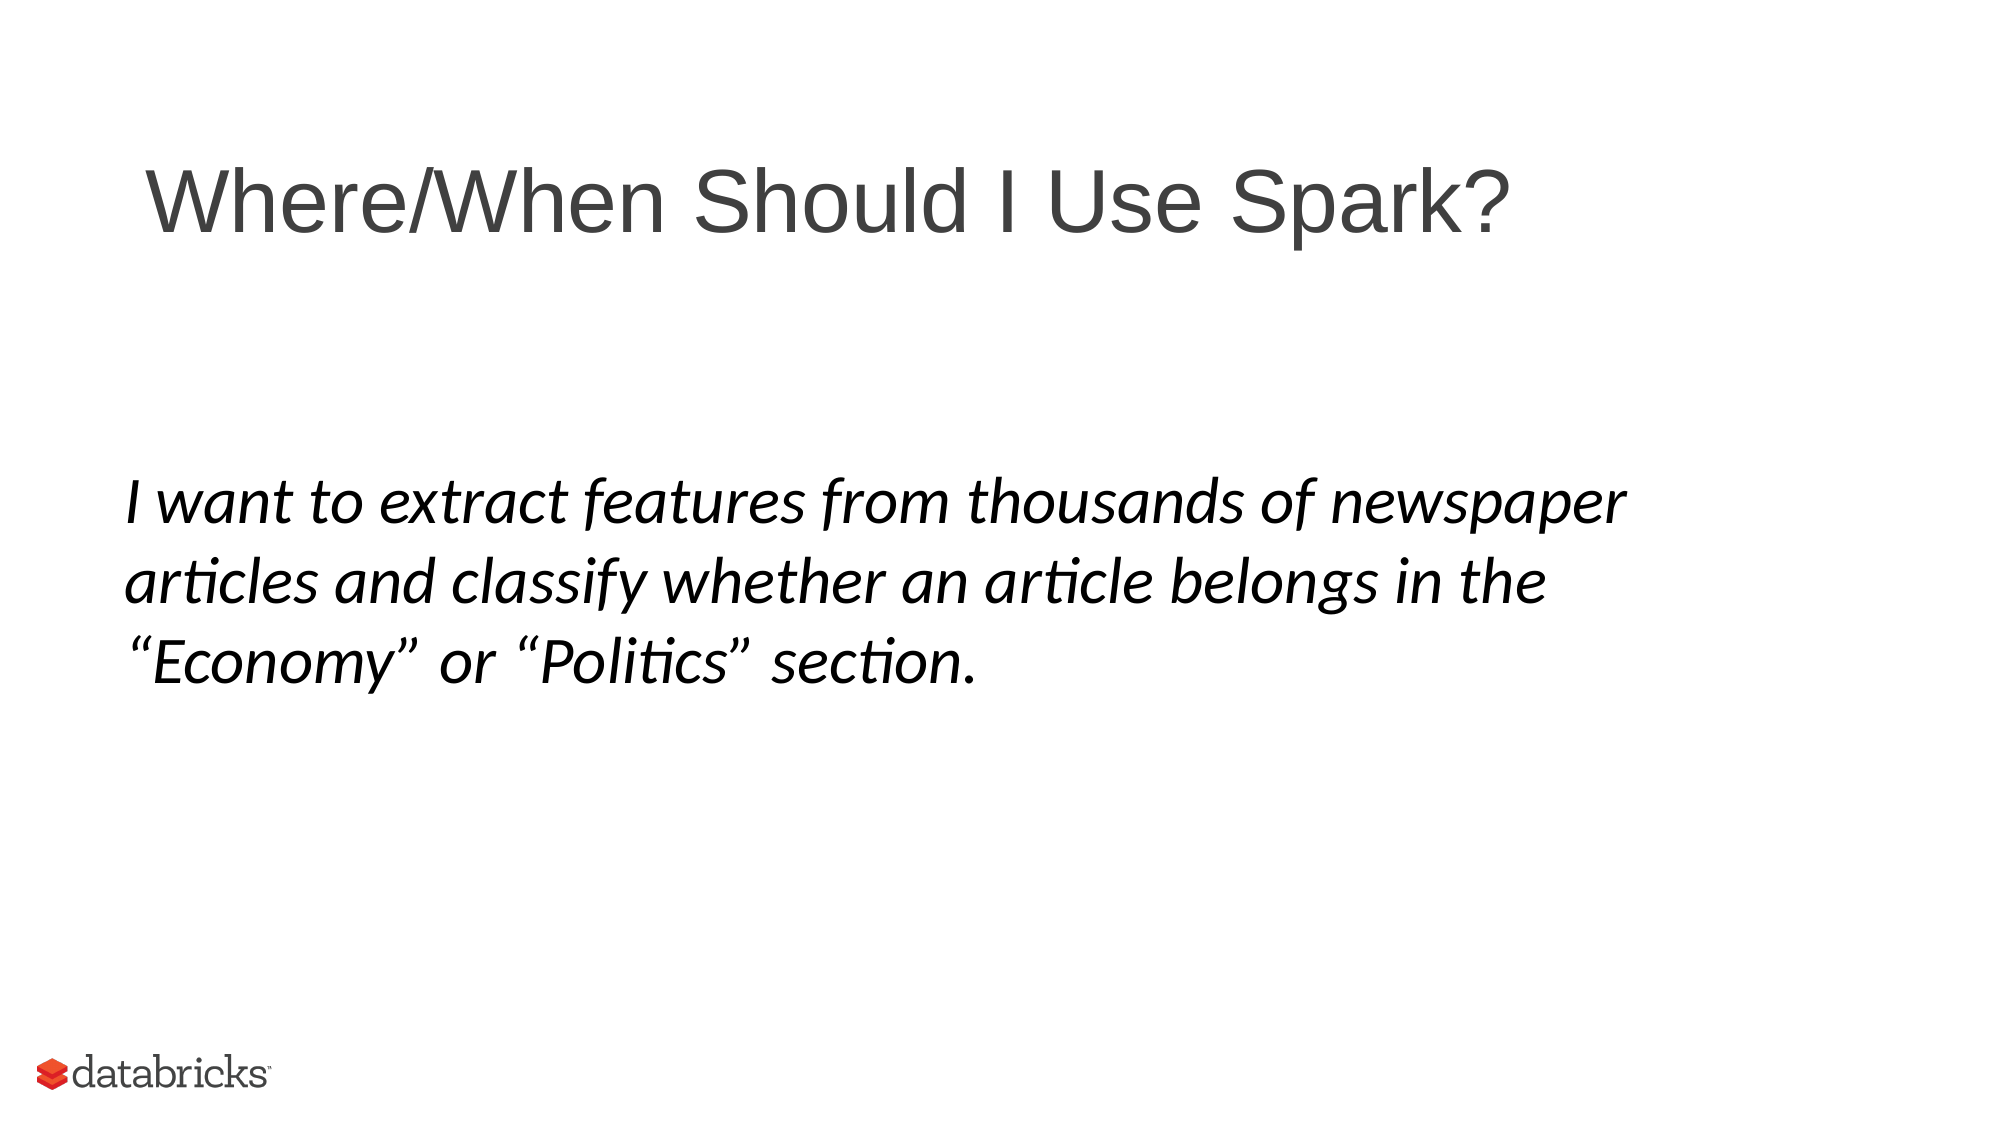

# Where/When Should I Use Spark?
I want to extract features from thousands of newspaper articles and classify whether an article belongs in the “Economy” or “Politics” section.